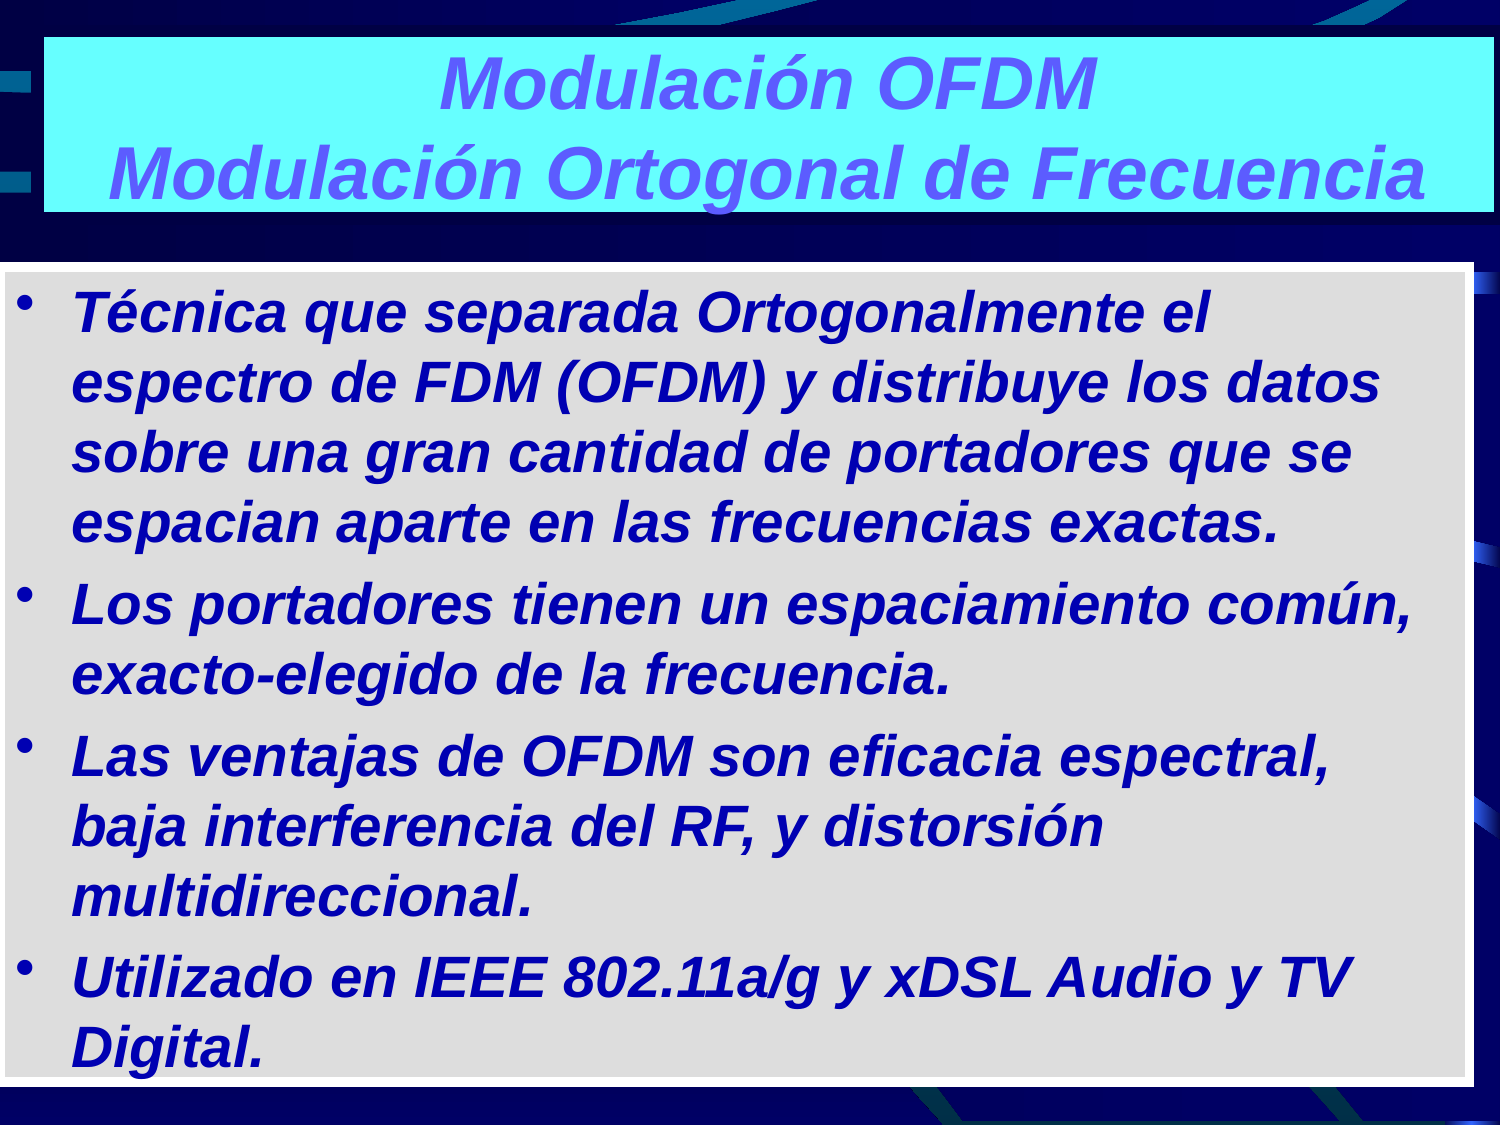

# Modulación OFDM Modulación Ortogonal de Frecuencia
Técnica que separada Ortogonalmente el espectro de FDM (OFDM) y distribuye los datos sobre una gran cantidad de portadores que se espacian aparte en las frecuencias exactas.
Los portadores tienen un espaciamiento común, exacto-elegido de la frecuencia.
Las ventajas de OFDM son eficacia espectral, baja interferencia del RF, y distorsión multidireccional.
Utilizado en IEEE 802.11a/g y xDSL Audio y TV Digital.
38